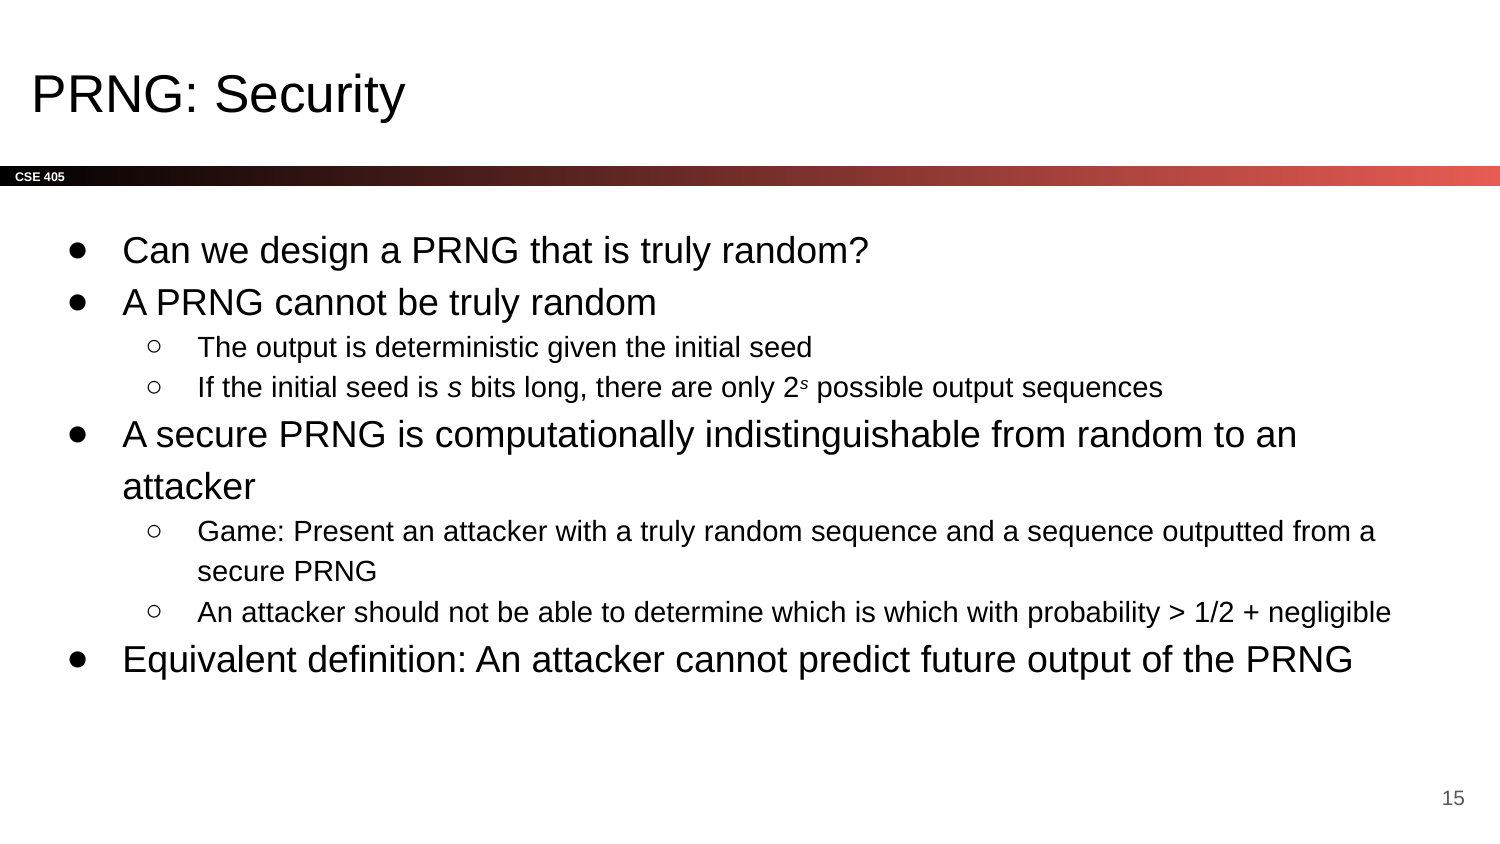

# PRNG: Security
Can we design a PRNG that is truly random?
A PRNG cannot be truly random
The output is deterministic given the initial seed
If the initial seed is s bits long, there are only 2s possible output sequences
A secure PRNG is computationally indistinguishable from random to an attacker
Game: Present an attacker with a truly random sequence and a sequence outputted from a secure PRNG
An attacker should not be able to determine which is which with probability > 1/2 + negligible
Equivalent definition: An attacker cannot predict future output of the PRNG

15